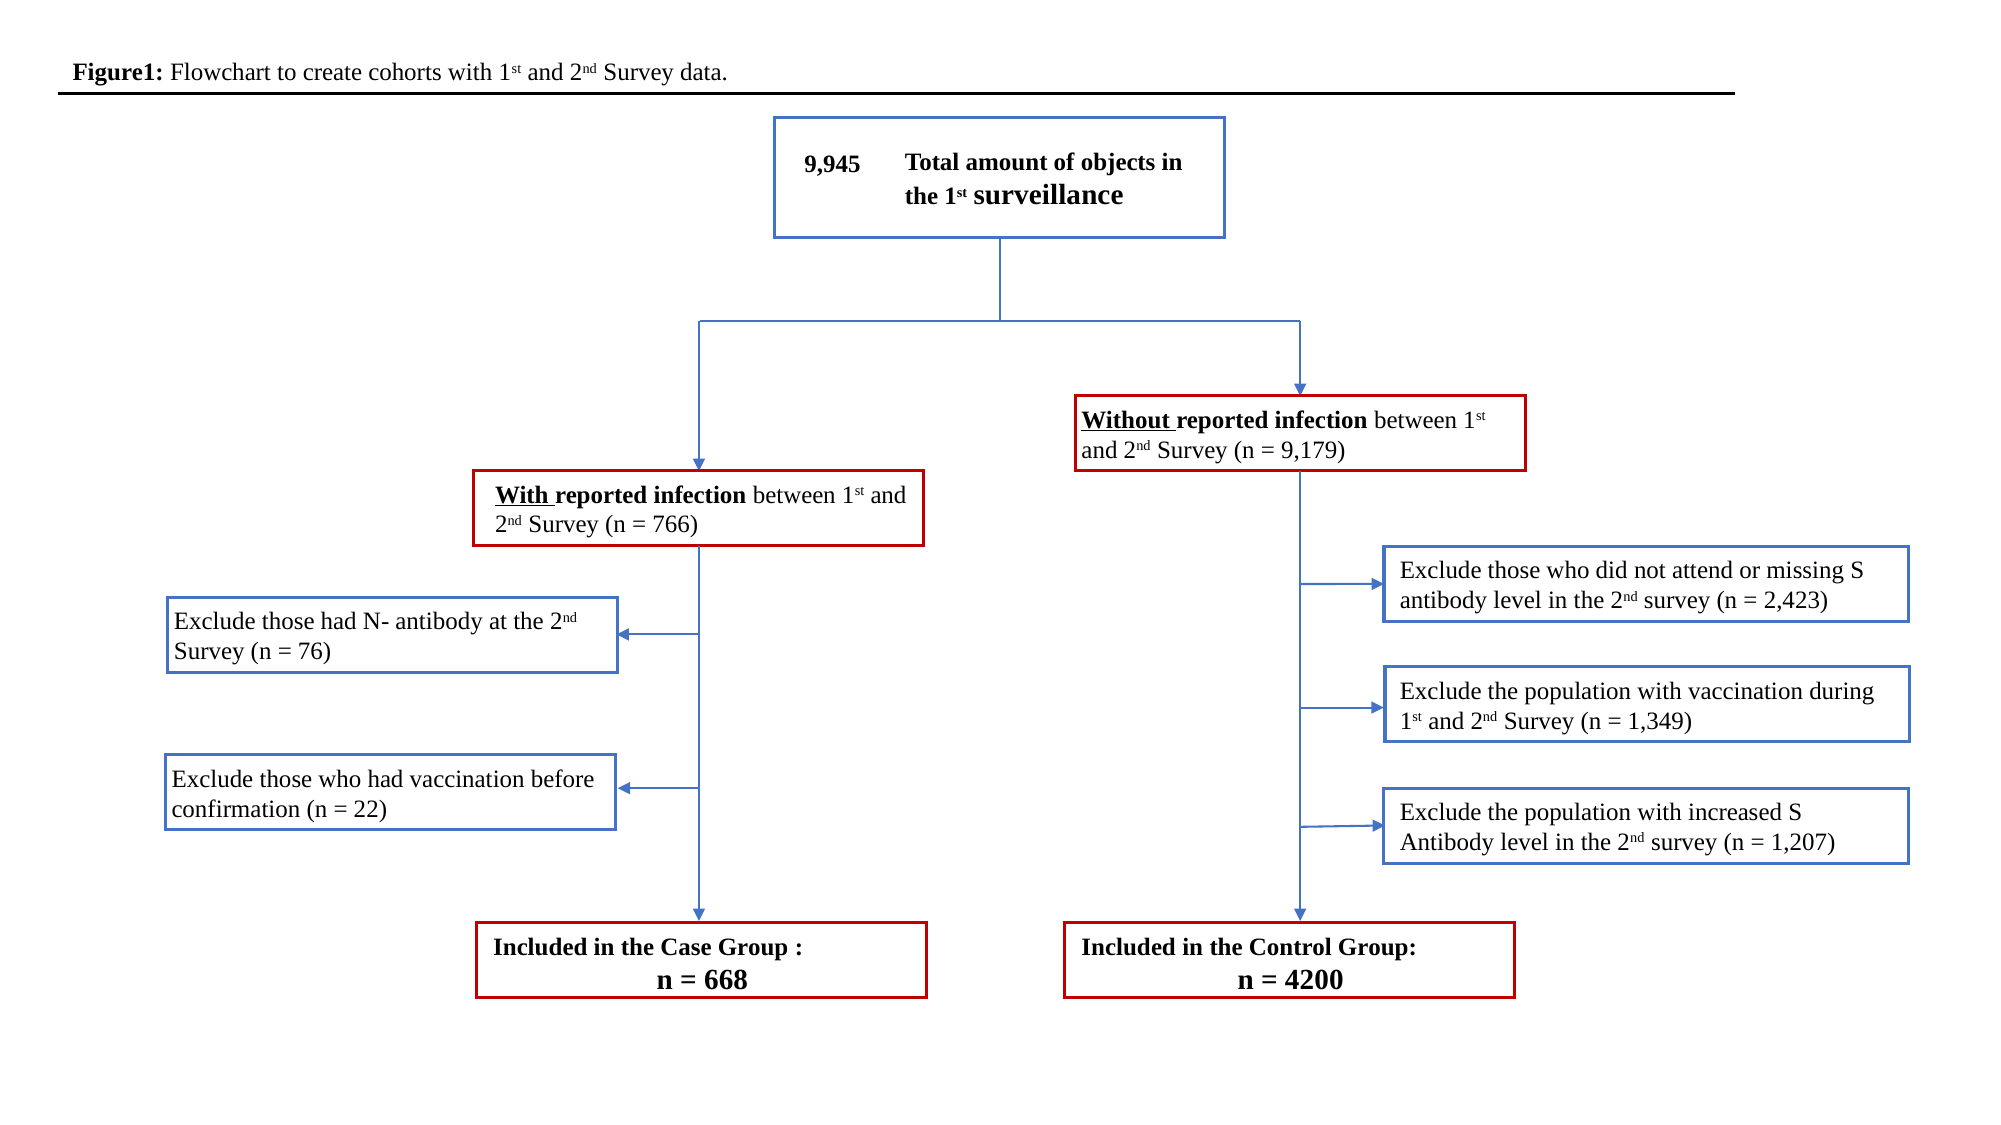

Figure1: Flowchart to create cohorts with 1st and 2nd Survey data.

Total amount of objects in
the 1st surveillance
9,945
Without reported infection between 1st and 2nd Survey (n = 9,179)

With reported infection between 1st and 2nd Survey (n = 766)

Exclude those who did not attend or missing S antibody level in the 2nd survey (n = 2,423)

Exclude those had N- antibody at the 2nd Survey (n = 76)

Exclude the population with vaccination during 1st and 2nd Survey (n = 1,349)

Exclude those who had vaccination before confirmation (n = 22)

Exclude the population with increased S Antibody level in the 2nd survey (n = 1,207)

Included in the Control Group:
n = 4200
Included in the Case Group :
n = 668